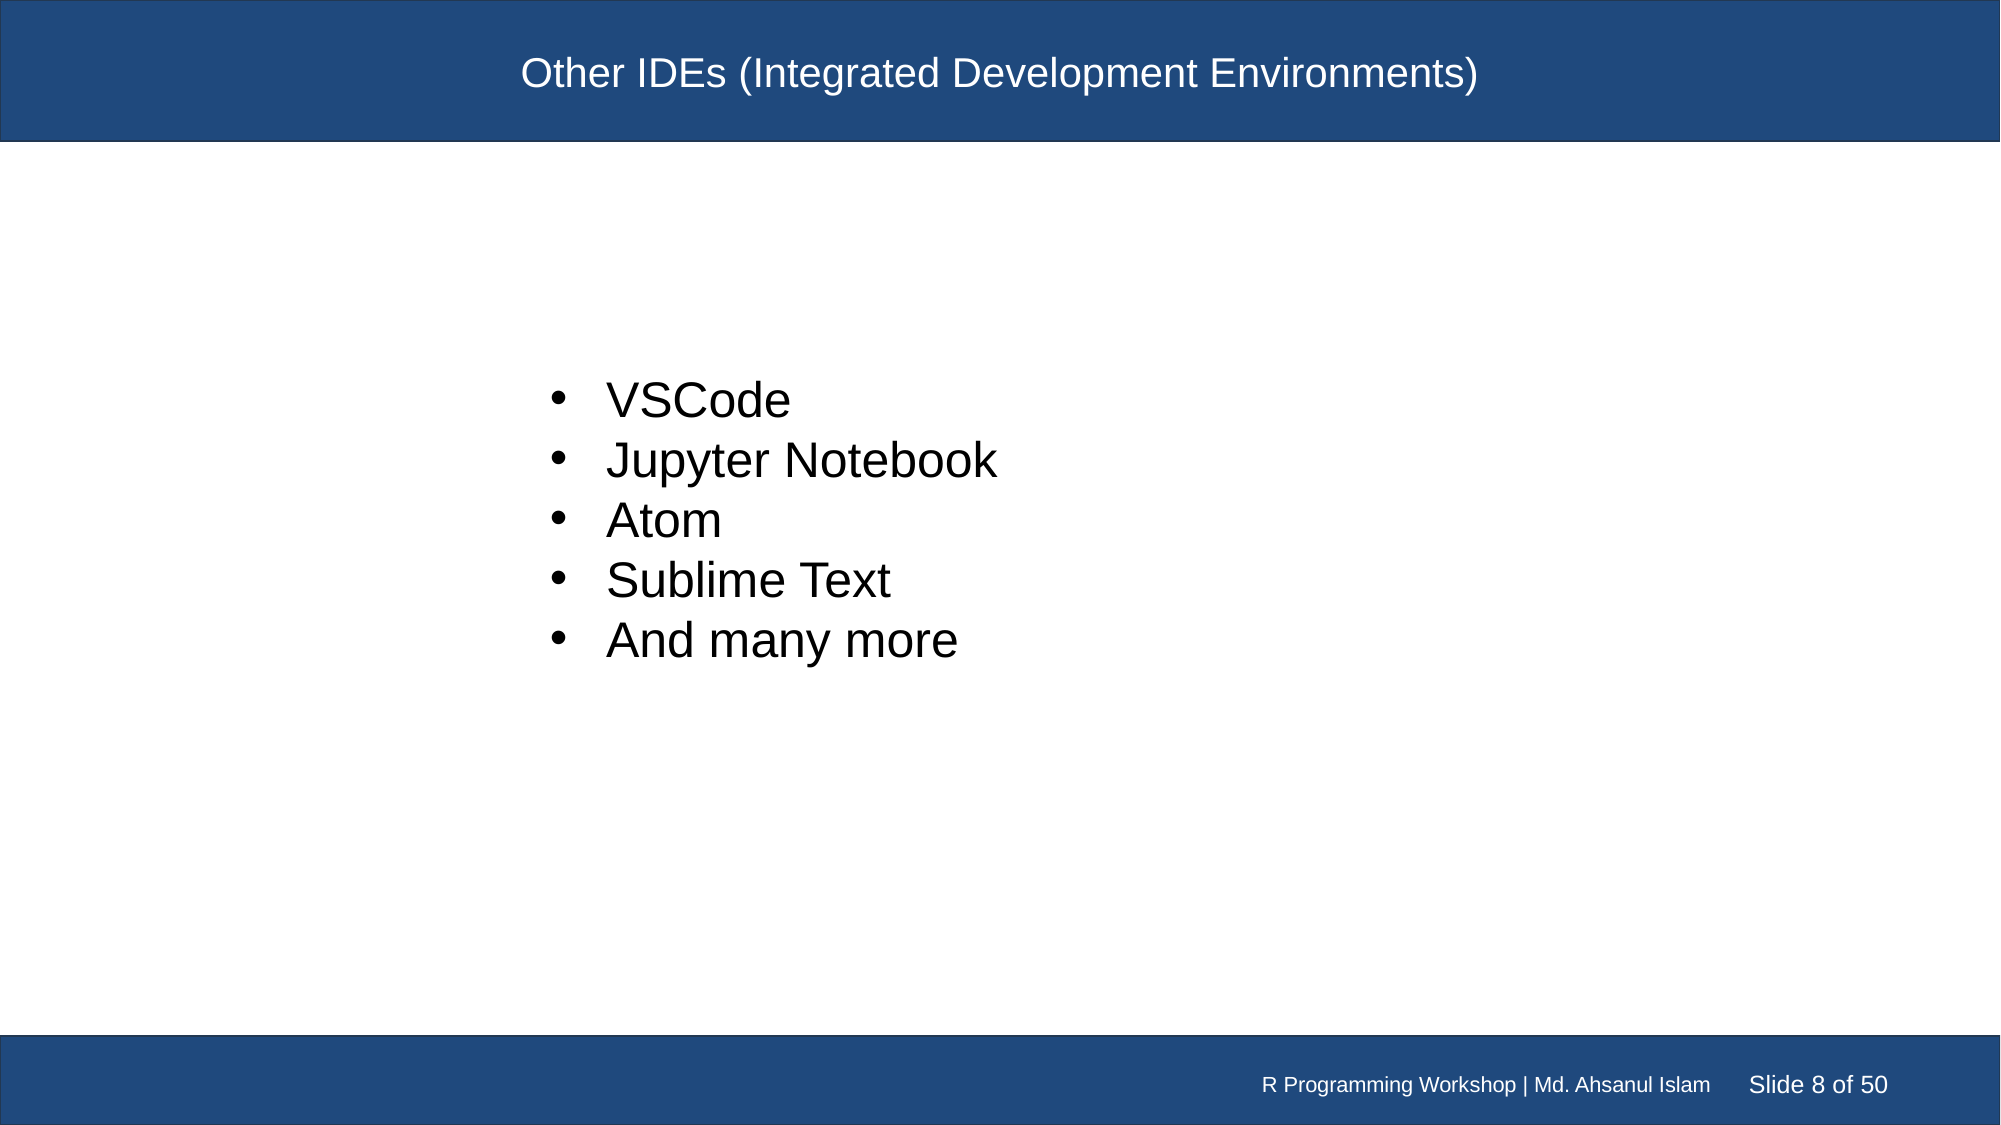

Other IDEs (Integrated Development Environments)
VSCode
Jupyter Notebook
Atom
Sublime Text
And many more
R Programming Workshop | Md. Ahsanul Islam
Slide 8 of 50